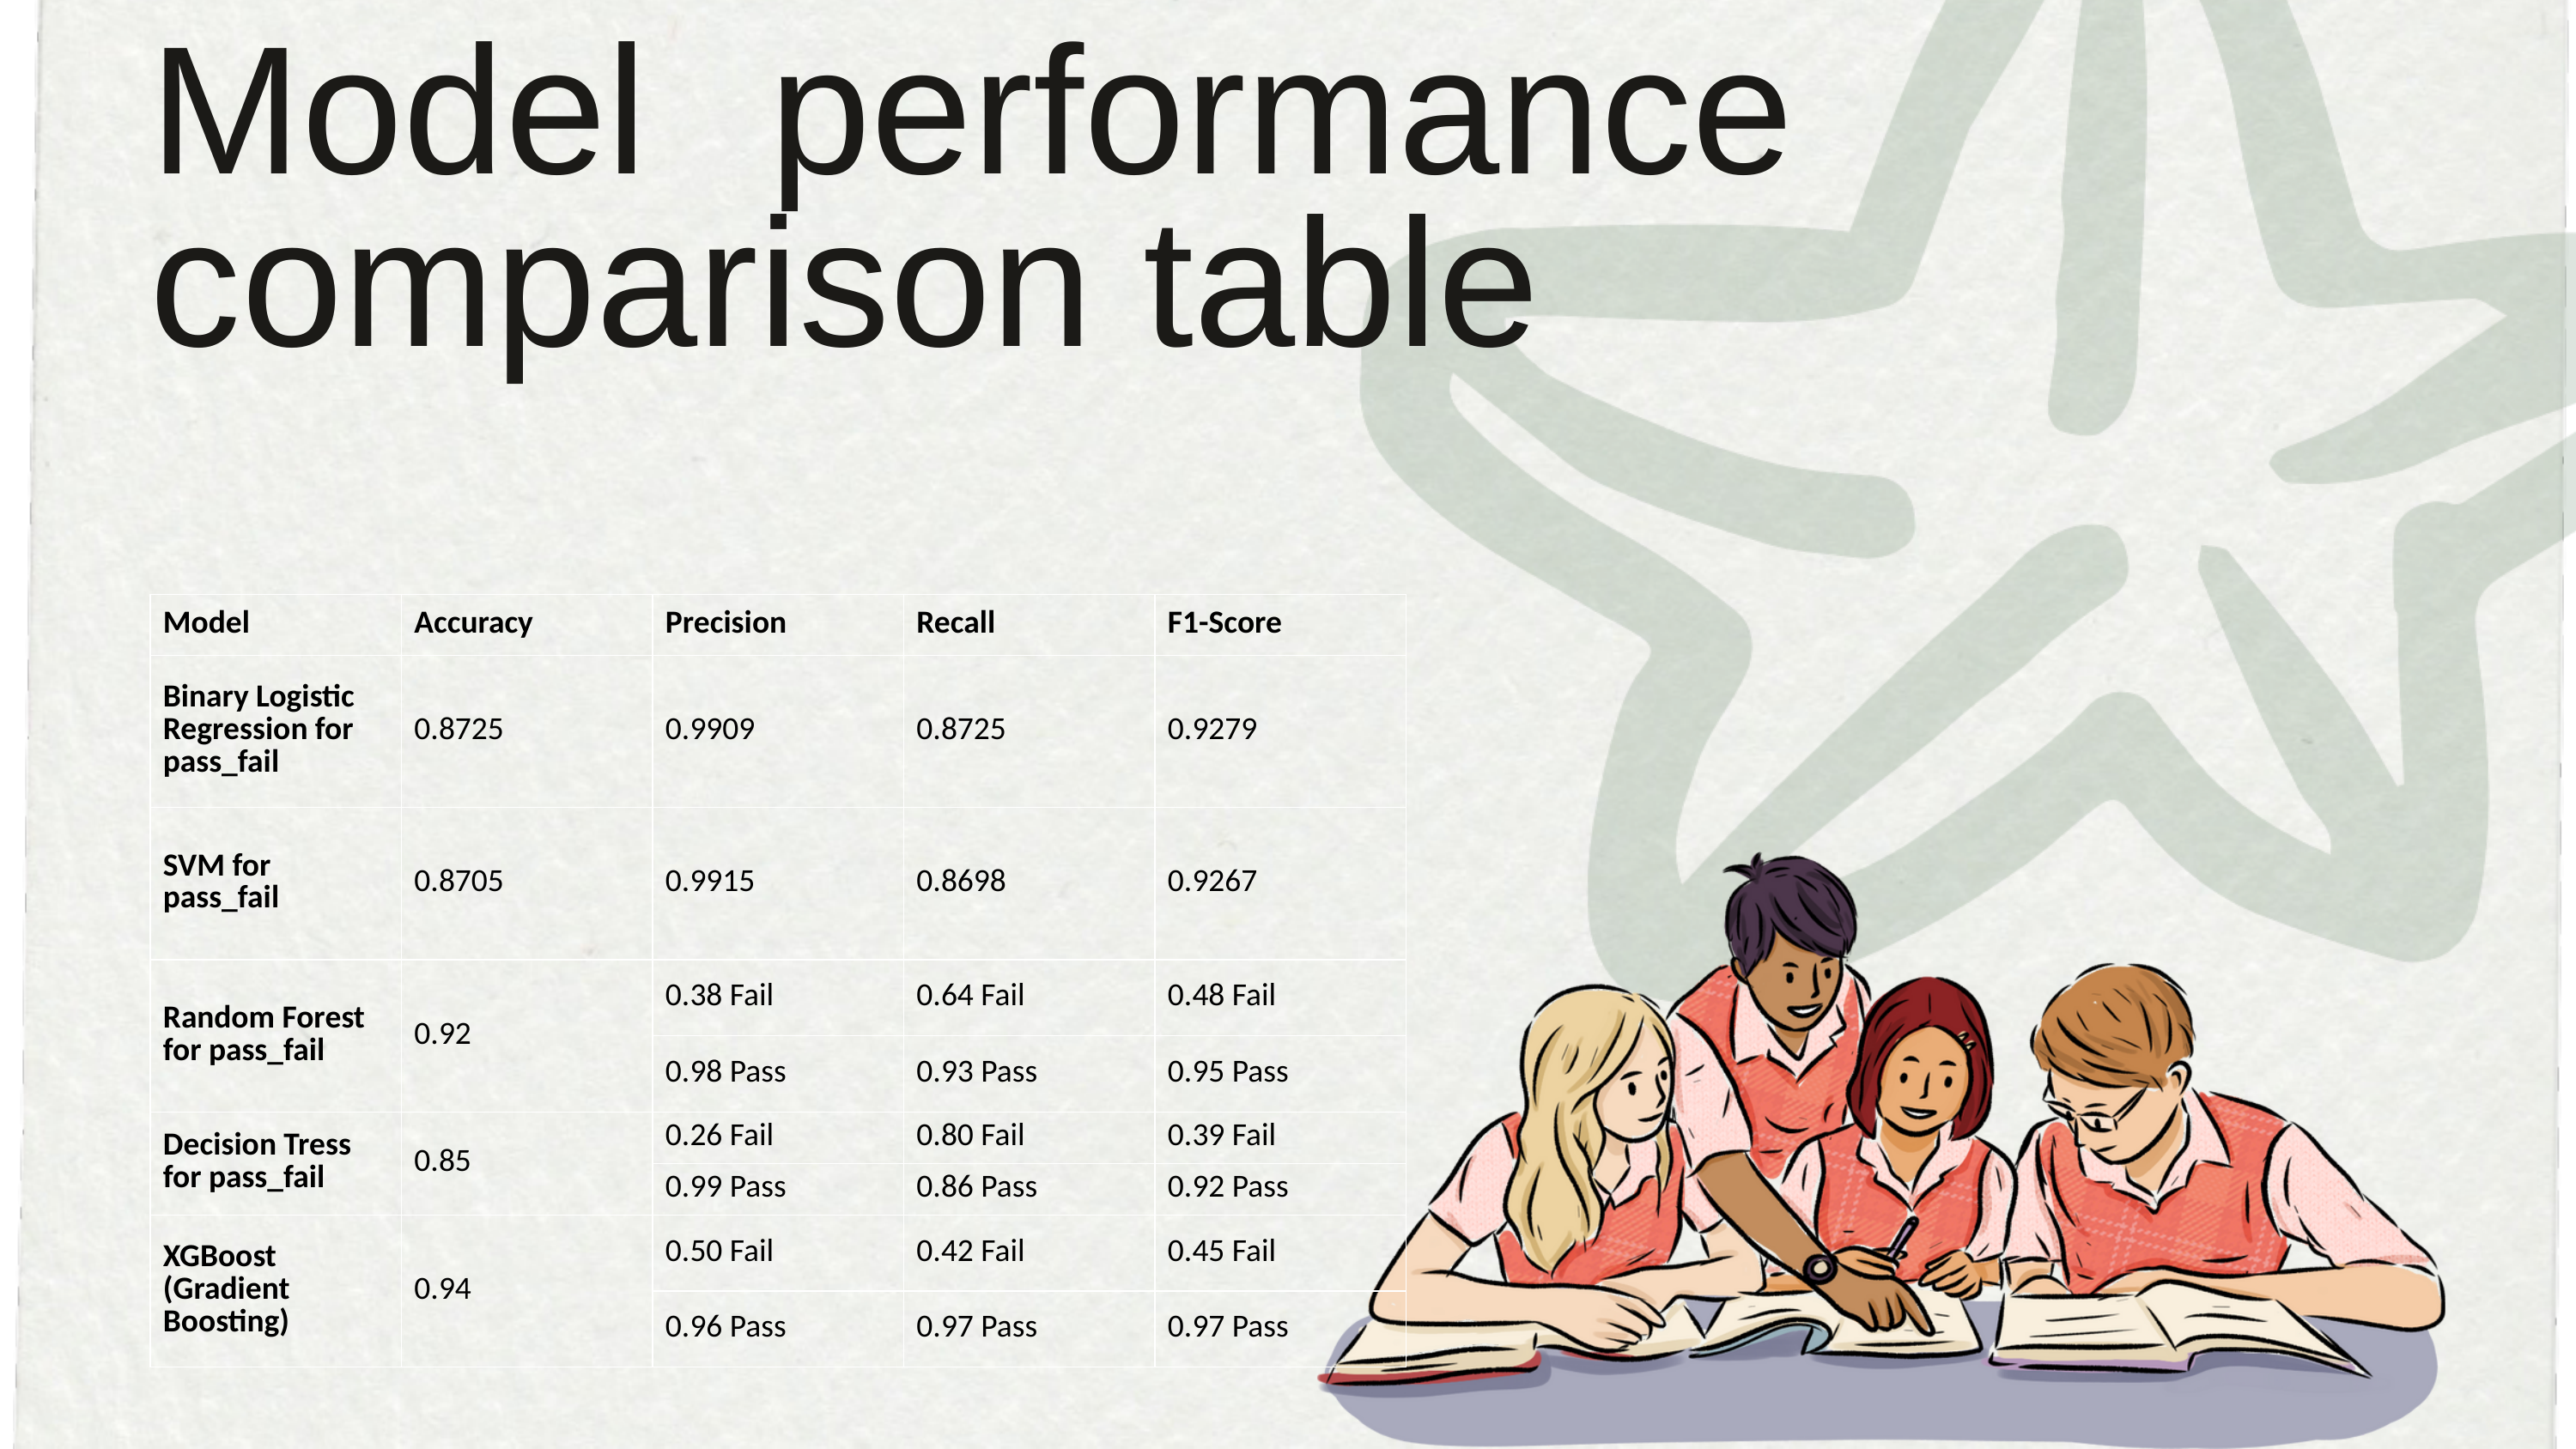

Model performance comparison table
| Model | Accuracy | Precision | Recall | F1-Score |
| --- | --- | --- | --- | --- |
| Binary Logistic Regression for pass\_fail | 0.8725 | 0.9909 | 0.8725 | 0.9279 |
| SVM for pass\_fail | 0.8705 | 0.9915 | 0.8698 | 0.9267 |
| Random Forest for pass\_fail | 0.92 | 0.38 Fail | 0.64 Fail | 0.48 Fail |
|  |  | 0.98 Pass | 0.93 Pass | 0.95 Pass |
| Decision Tress for pass\_fail | 0.85 | 0.26 Fail | 0.80 Fail | 0.39 Fail |
|  |  | 0.99 Pass | 0.86 Pass | 0.92 Pass |
| XGBoost (Gradient Boosting) | 0.94 | 0.50 Fail | 0.42 Fail | 0.45 Fail |
|  |  | 0.96 Pass | 0.97 Pass | 0.97 Pass |